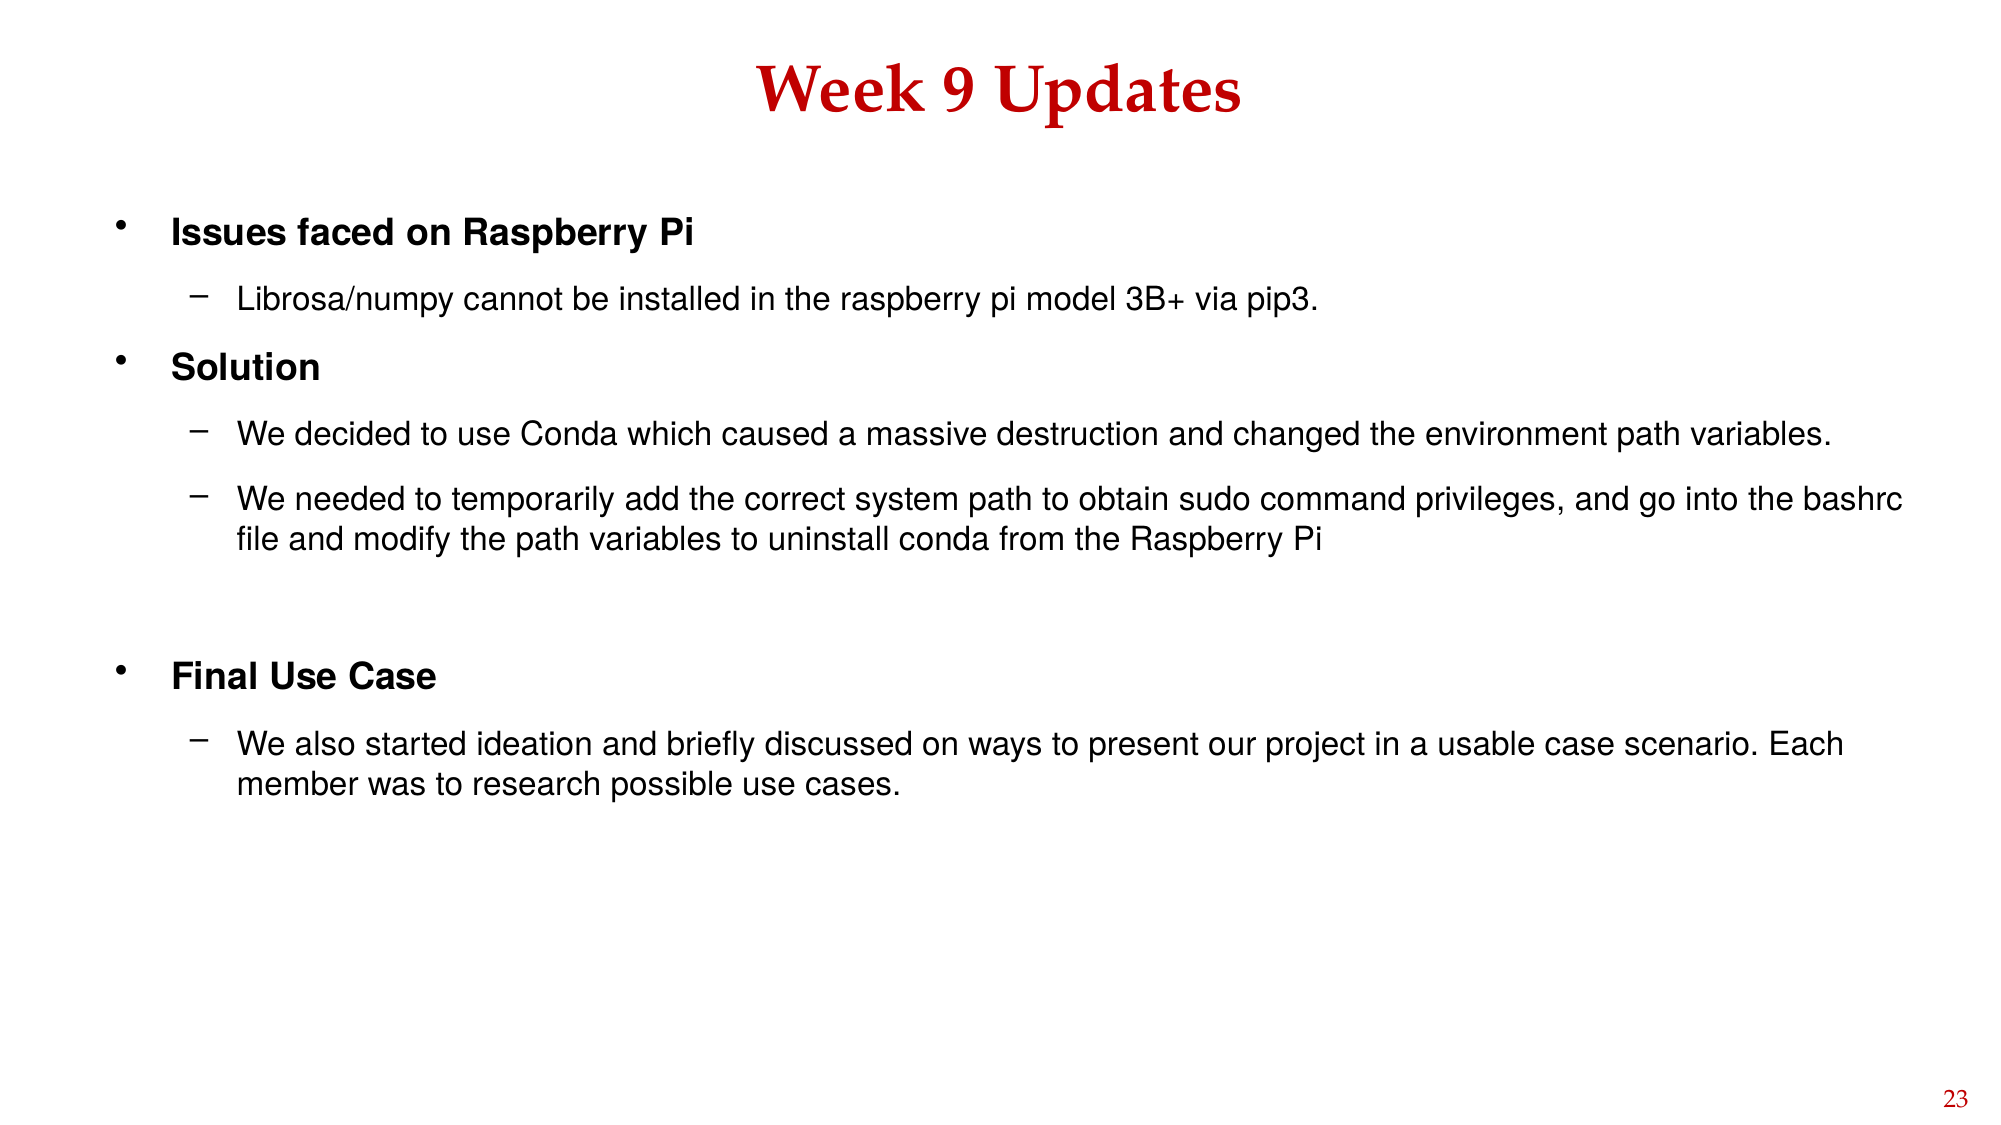

# Week 9 Updates
Issues faced on Raspberry Pi
Librosa/numpy cannot be installed in the raspberry pi model 3B+ via pip3.
Solution
We decided to use Conda which caused a massive destruction and changed the environment path variables.
We needed to temporarily add the correct system path to obtain sudo command privileges, and go into the bashrc file and modify the path variables to uninstall conda from the Raspberry Pi

Final Use Case
We also started ideation and briefly discussed on ways to present our project in a usable case scenario. Each member was to research possible use cases.